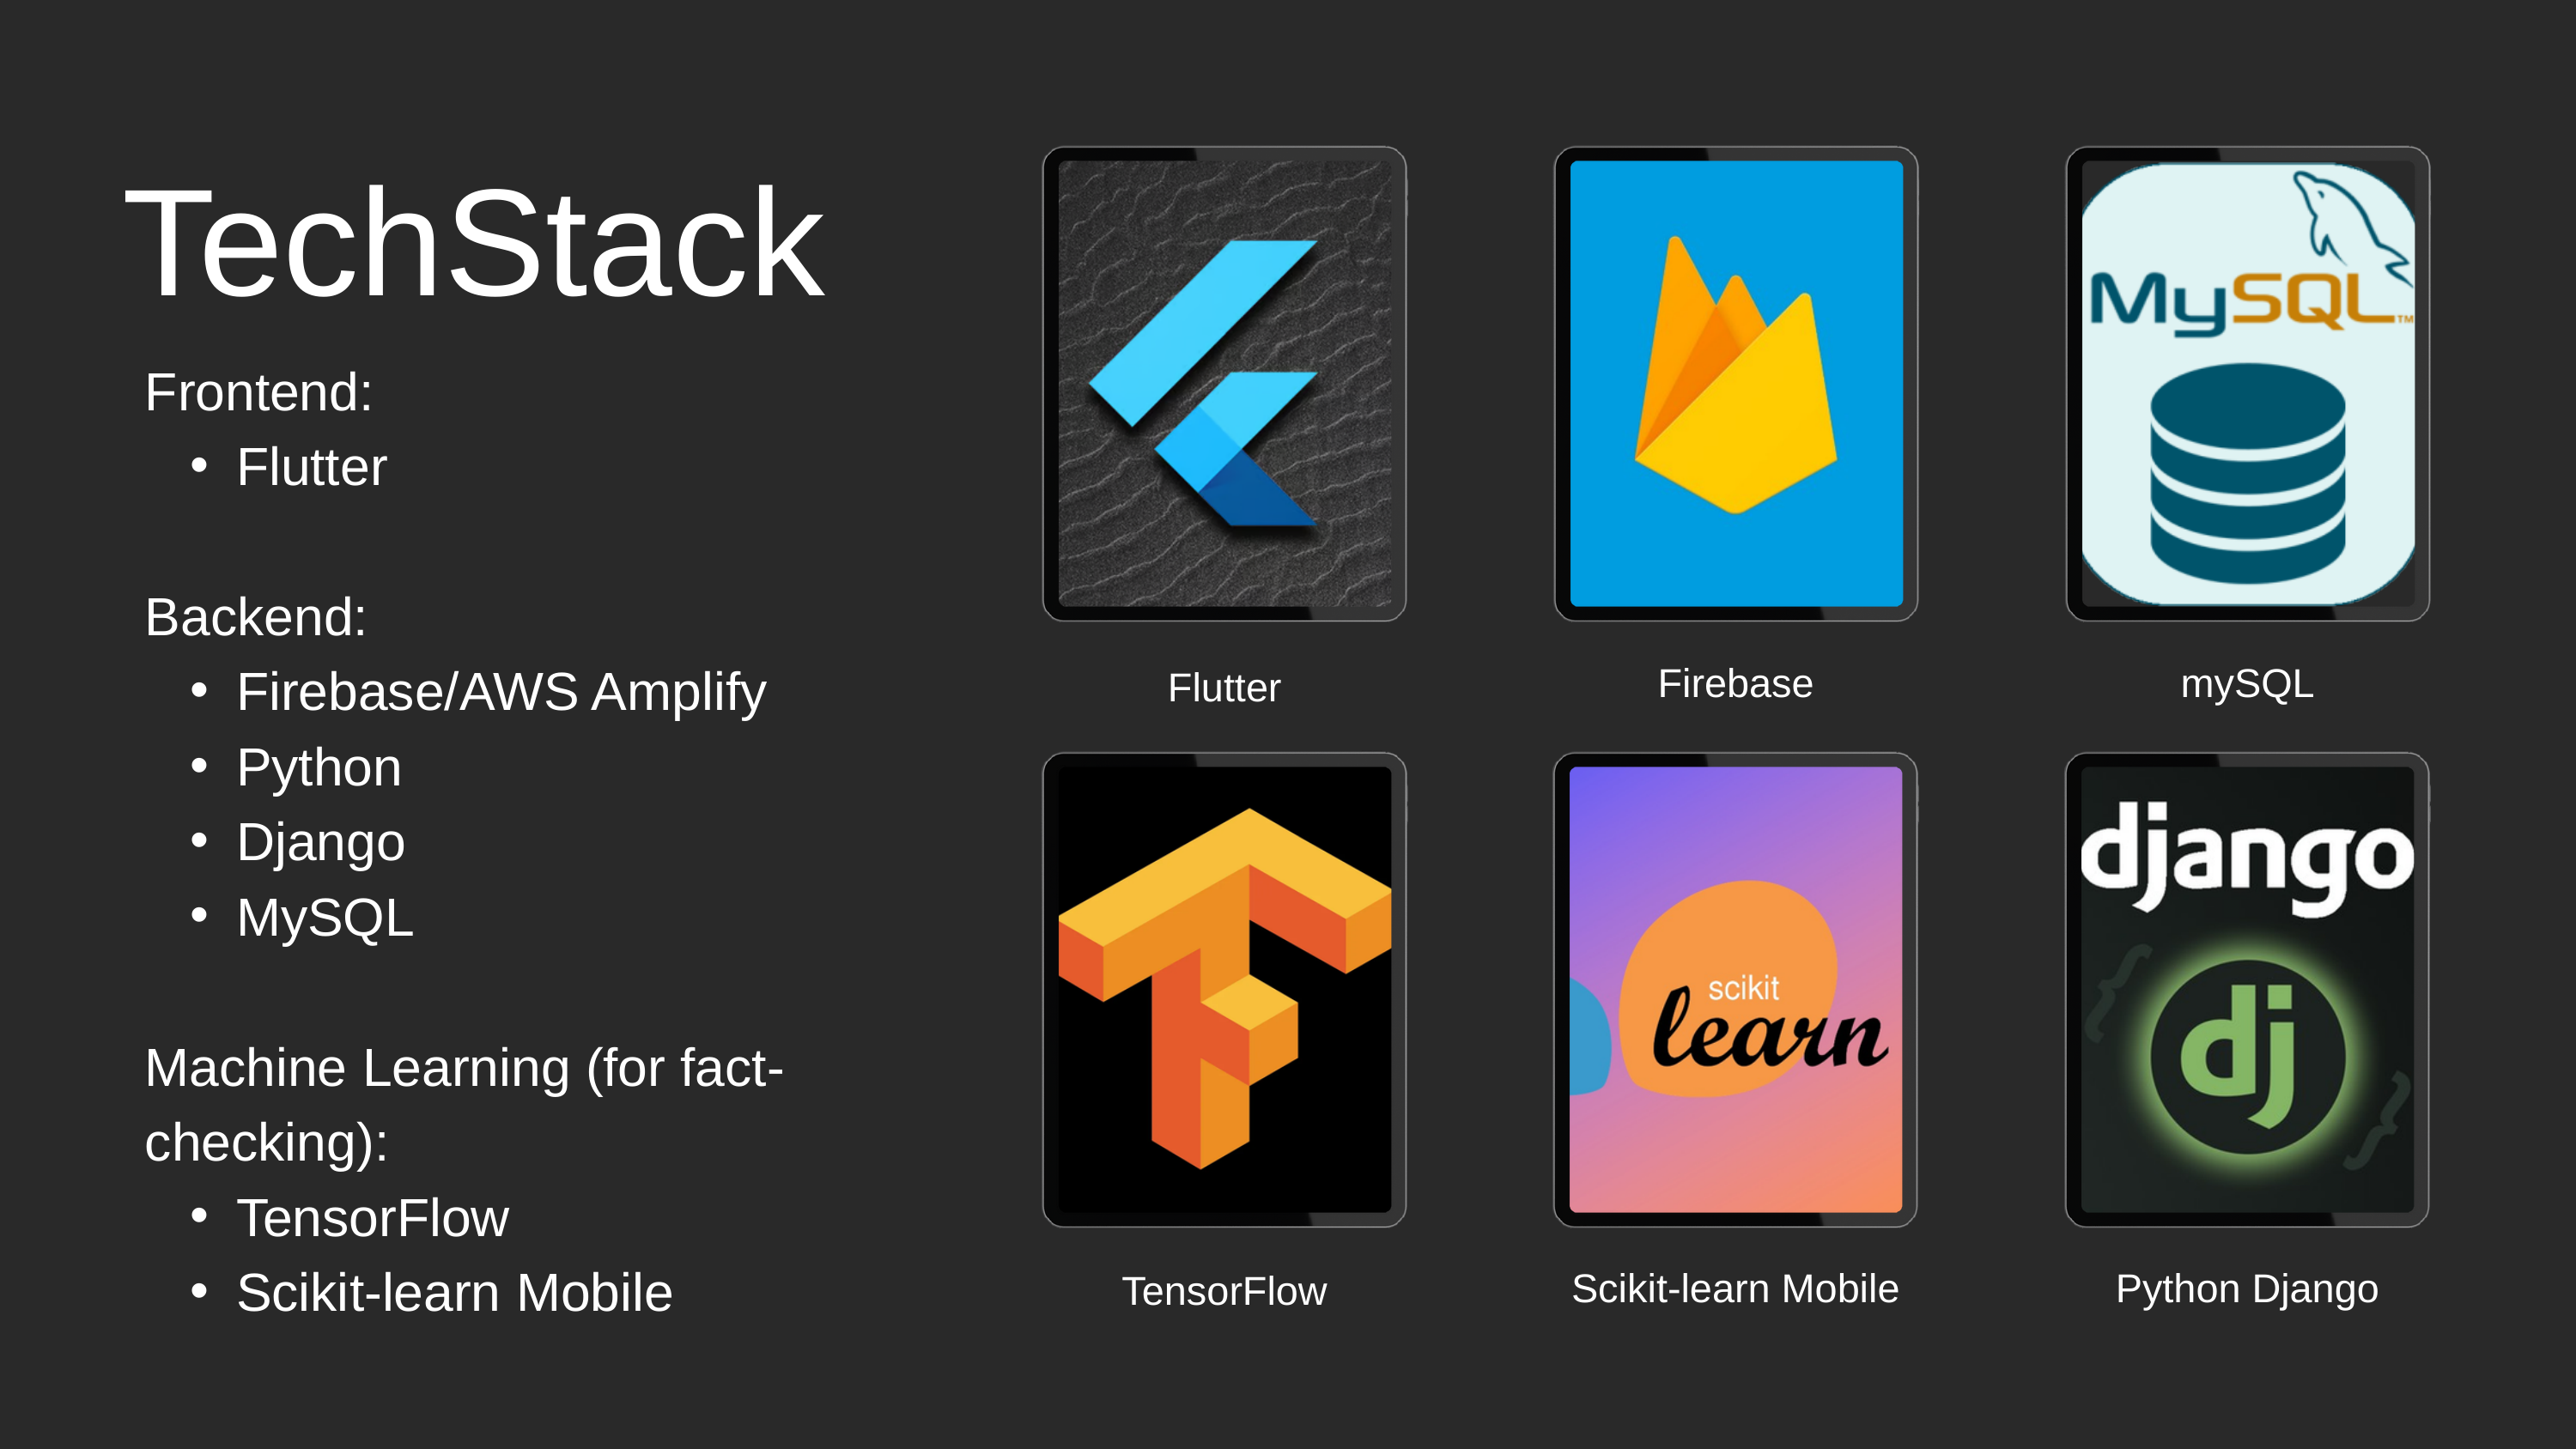

TechStack

Frontend:
Flutter

Backend:
Firebase/AWS Amplify
Python
Django
MySQL

Machine Learning (for fact-checking):
TensorFlow
Scikit-learn Mobile
Firebase
mySQL
Flutter

Scikit-learn Mobile
Python Django
TensorFlow